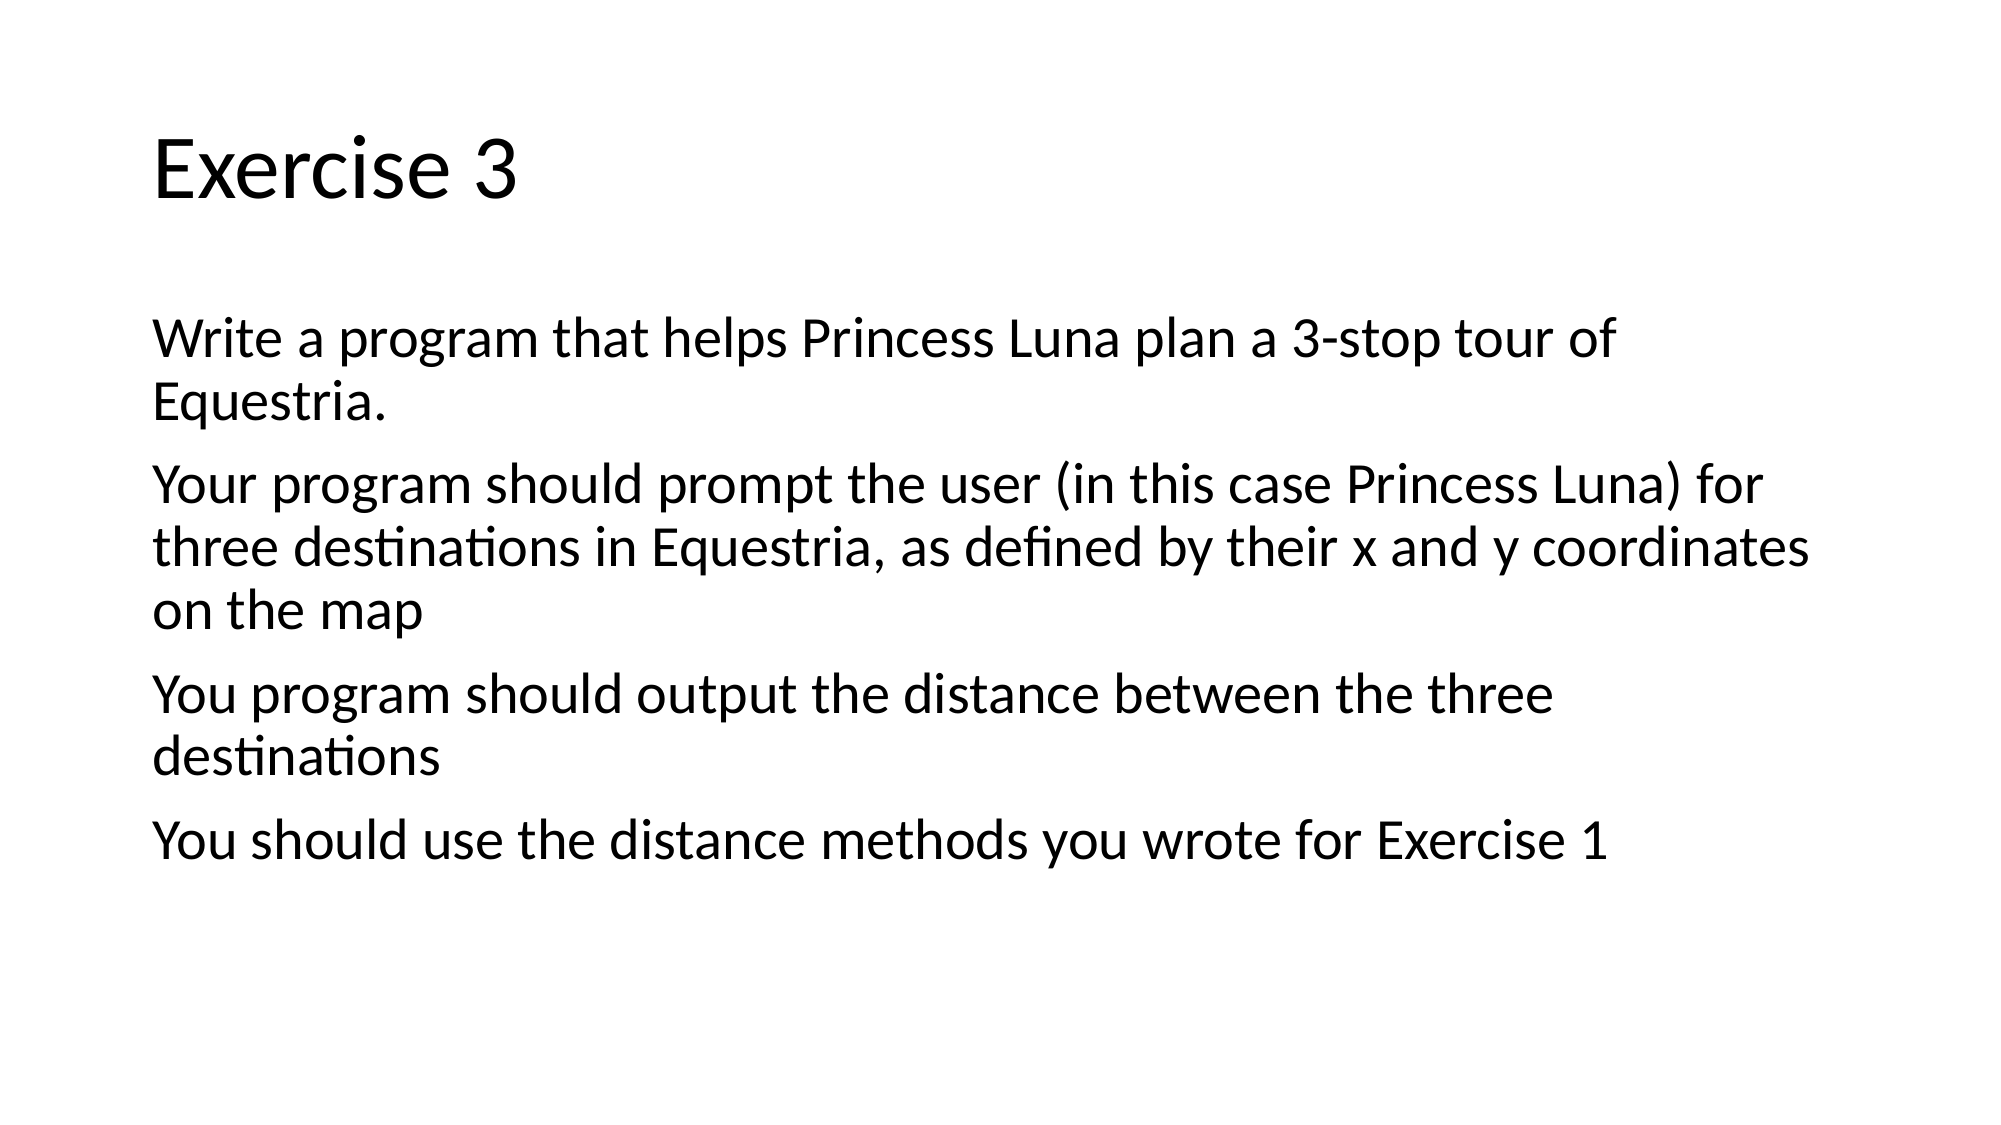

# Exercise 3
Write a program that helps Princess Luna plan a 3-stop tour of Equestria.
Your program should prompt the user (in this case Princess Luna) for three destinations in Equestria, as defined by their x and y coordinates on the map
You program should output the distance between the three destinations
You should use the distance methods you wrote for Exercise 1